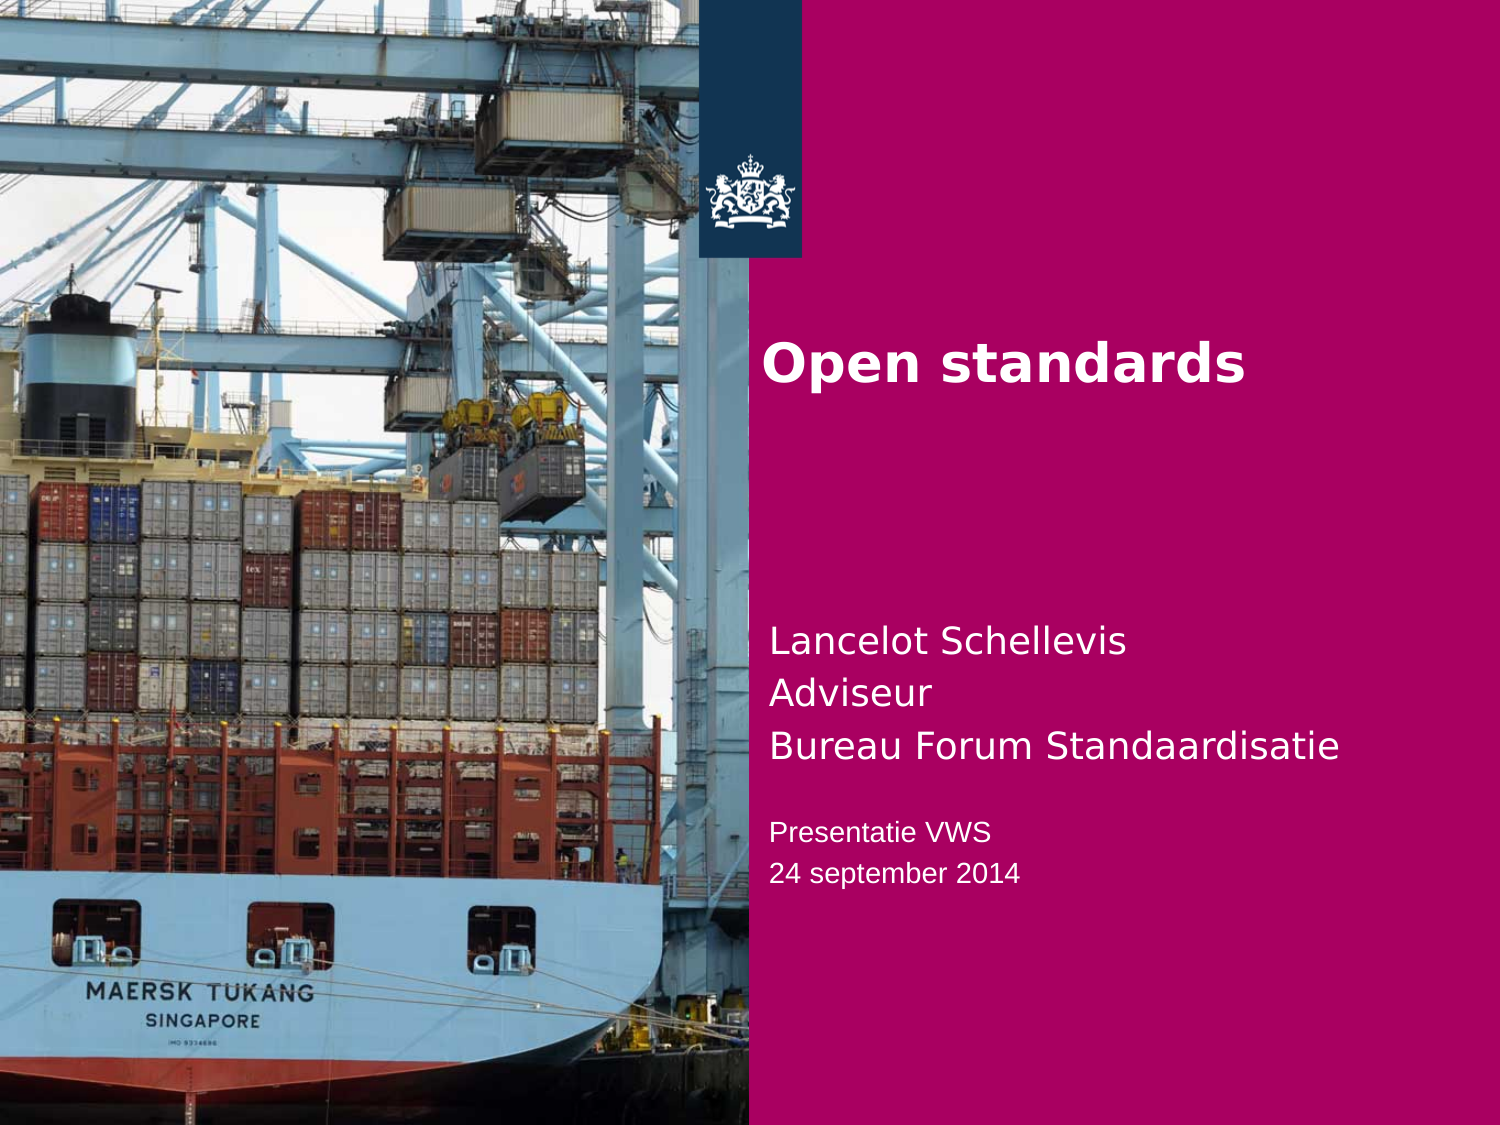

# Open standards
Lancelot Schellevis
Adviseur
Bureau Forum Standaardisatie

Presentatie VWS
24 september 2014